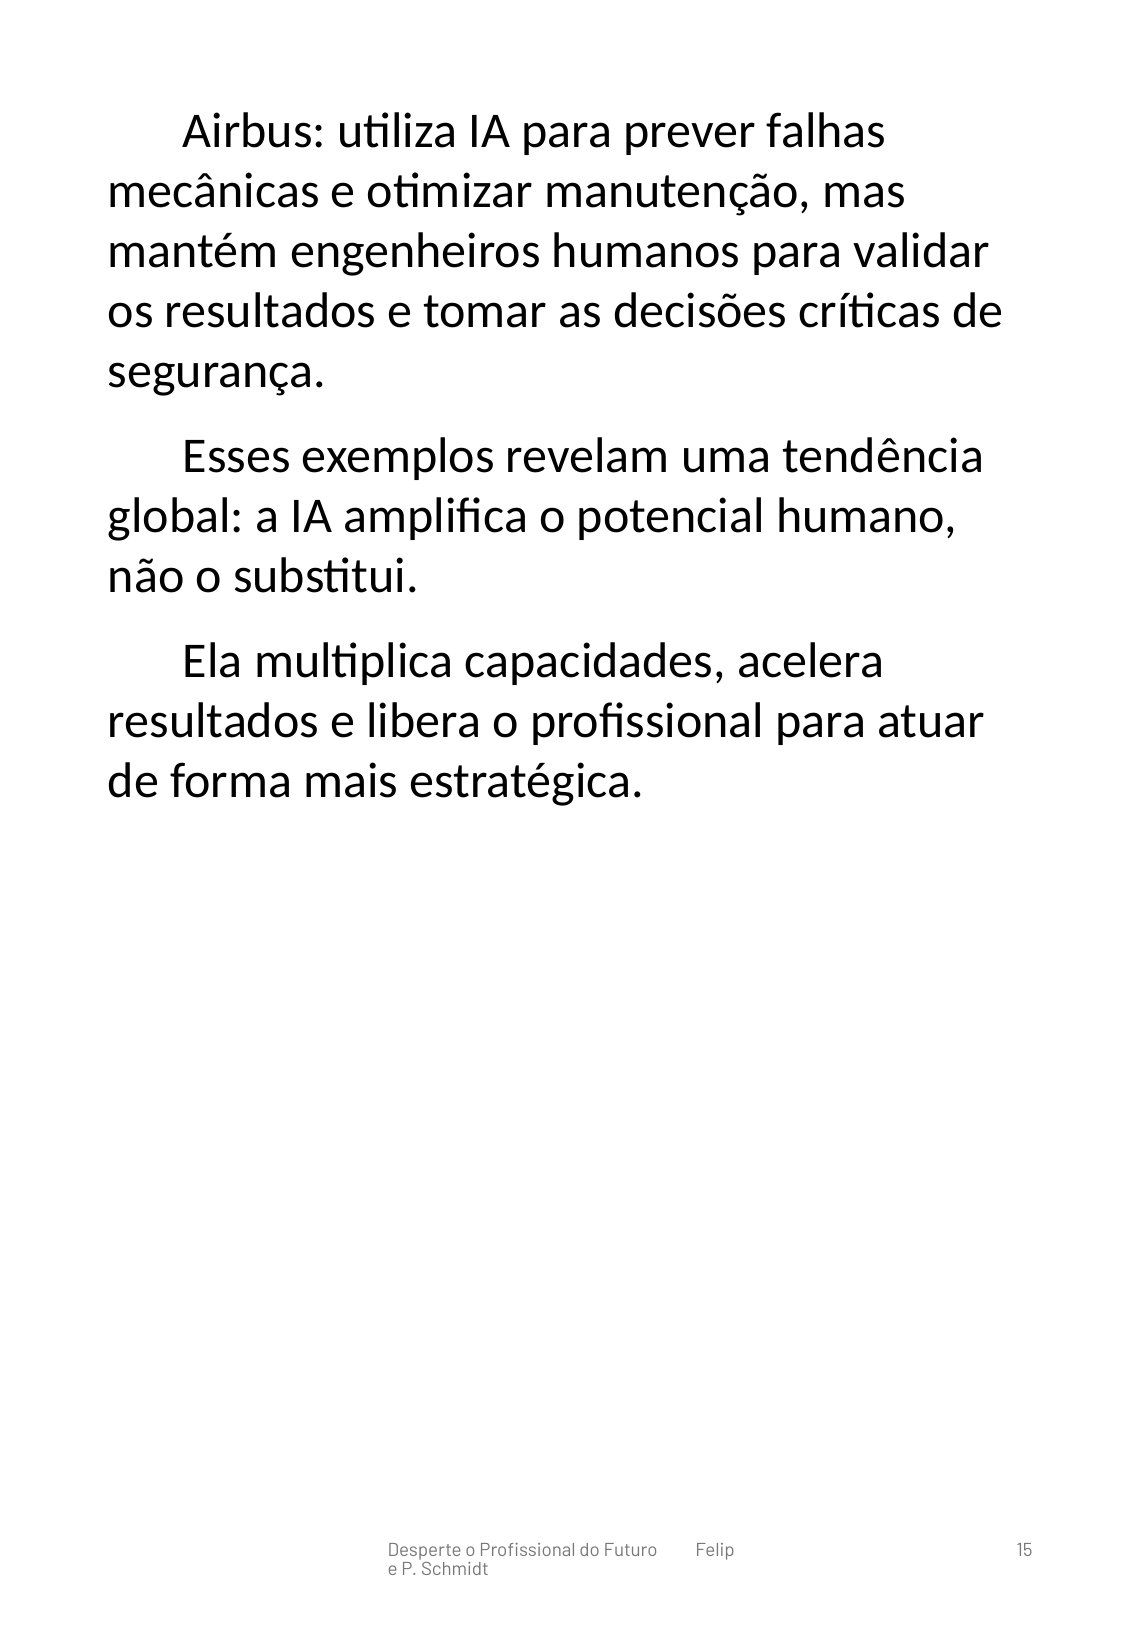

Airbus: utiliza IA para prever falhas mecânicas e otimizar manutenção, mas mantém engenheiros humanos para validar os resultados e tomar as decisões críticas de segurança.
Esses exemplos revelam uma tendência global: a IA amplifica o potencial humano, não o substitui.
Ela multiplica capacidades, acelera resultados e libera o profissional para atuar de forma mais estratégica.

Desperte o Profissional do Futuro          Felipe P. Schmidt
15